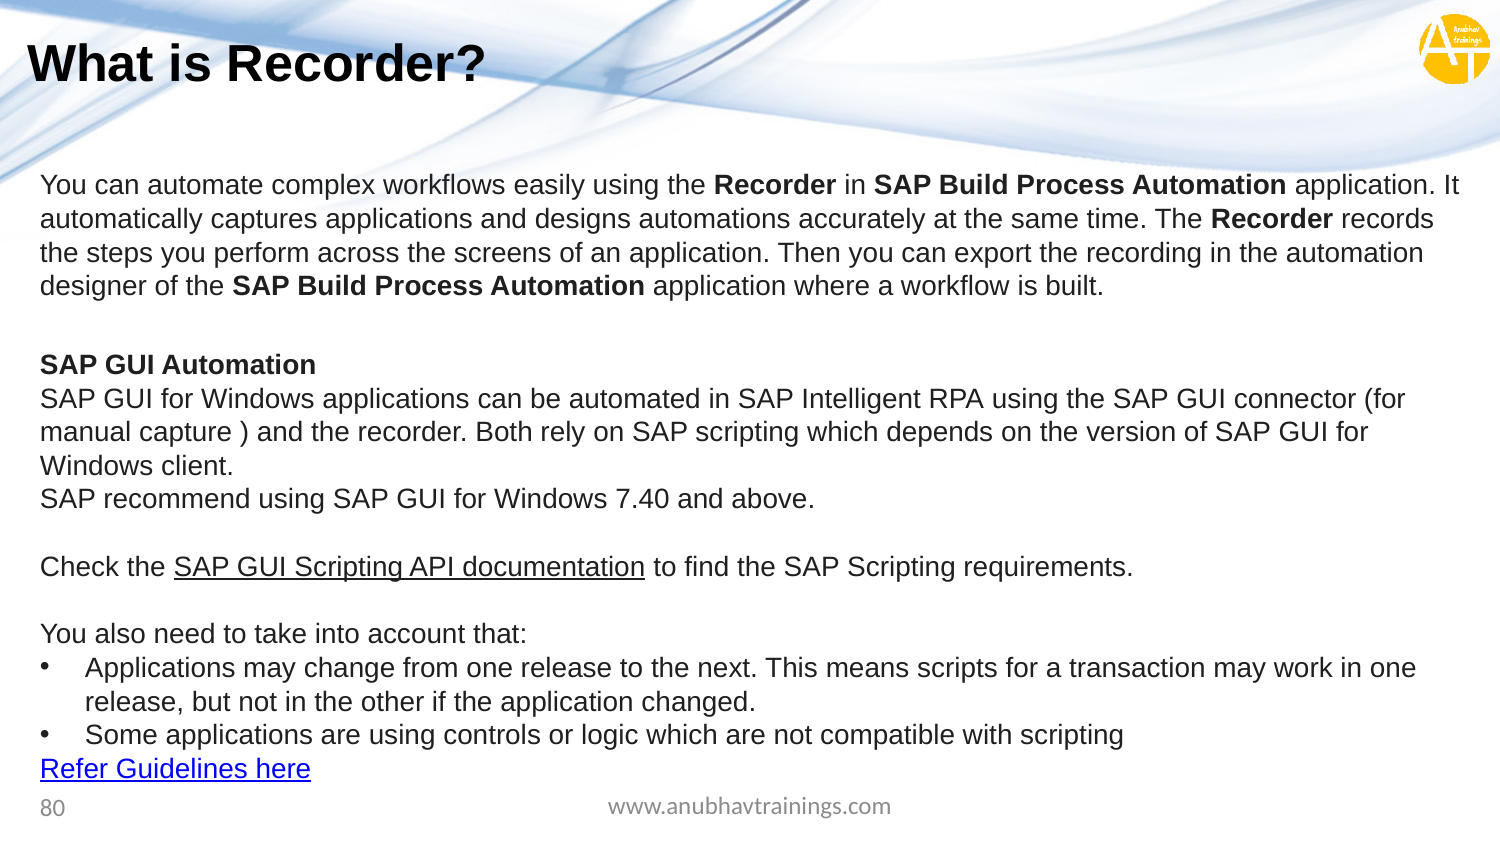

# What is Recorder?
You can automate complex workflows easily using the Recorder in SAP Build Process Automation application. It automatically captures applications and designs automations accurately at the same time. The Recorder records the steps you perform across the screens of an application. Then you can export the recording in the automation designer of the SAP Build Process Automation application where a workflow is built.

SAP GUI Automation
SAP GUI for Windows applications can be automated in SAP Intelligent RPA using the SAP GUI connector (for manual capture ) and the recorder. Both rely on SAP scripting which depends on the version of SAP GUI for Windows client.
SAP recommend using SAP GUI for Windows 7.40 and above.

Check the SAP GUI Scripting API documentation to find the SAP Scripting requirements.

You also need to take into account that:
Applications may change from one release to the next. This means scripts for a transaction may work in one release, but not in the other if the application changed.
Some applications are using controls or logic which are not compatible with scripting
Refer Guidelines here

www.anubhavtrainings.com
80